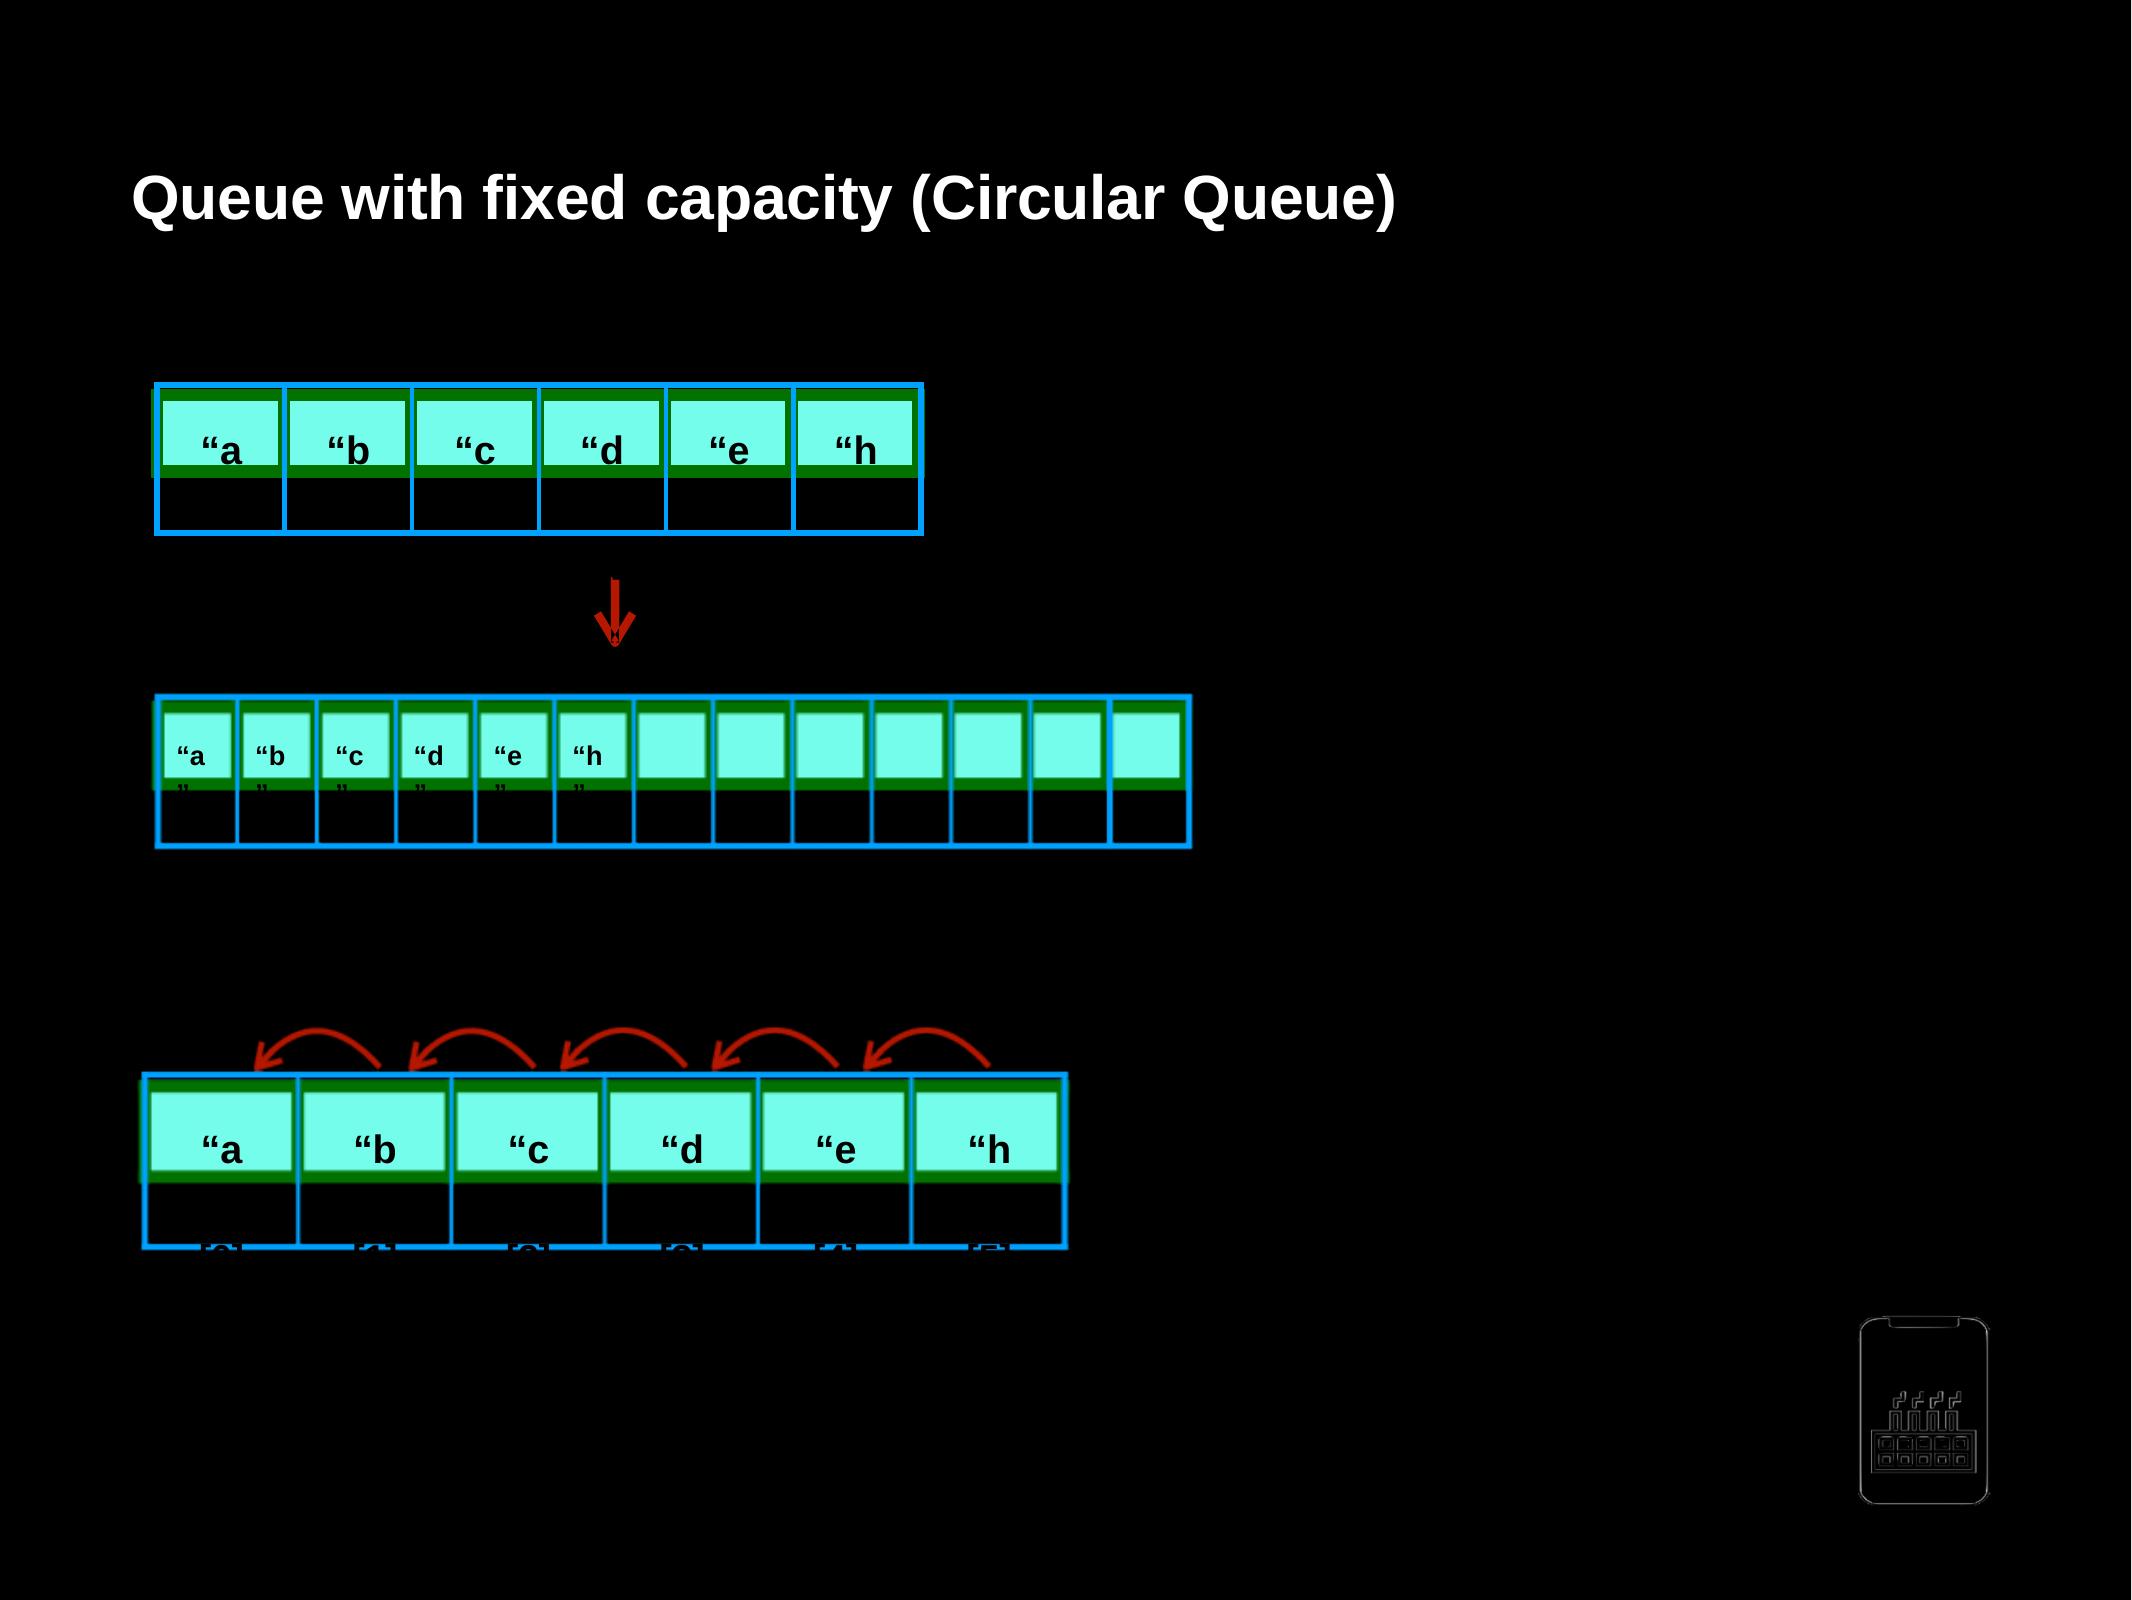

Queue with ﬁxed capacity (Circular Queue)
List relocation

“a”
[0]
“b”
[1]
“c”
[2]
“d”
[3]
“e”
[4]
“h”
[5]

“a”
“b”
“c”
“d”
“e”
“h”
[0]
[1]
[2]
[3]
[4]
[5]
[6]
[7]
[8]
[9]
[10]
[11]
[12]
Shifting cells left

“a”
[0]
“b”
[1]
“c”
[2]
“d”
[3]
“e”
[4]
“h”
[5]

AppMillers
www.appmillers.com